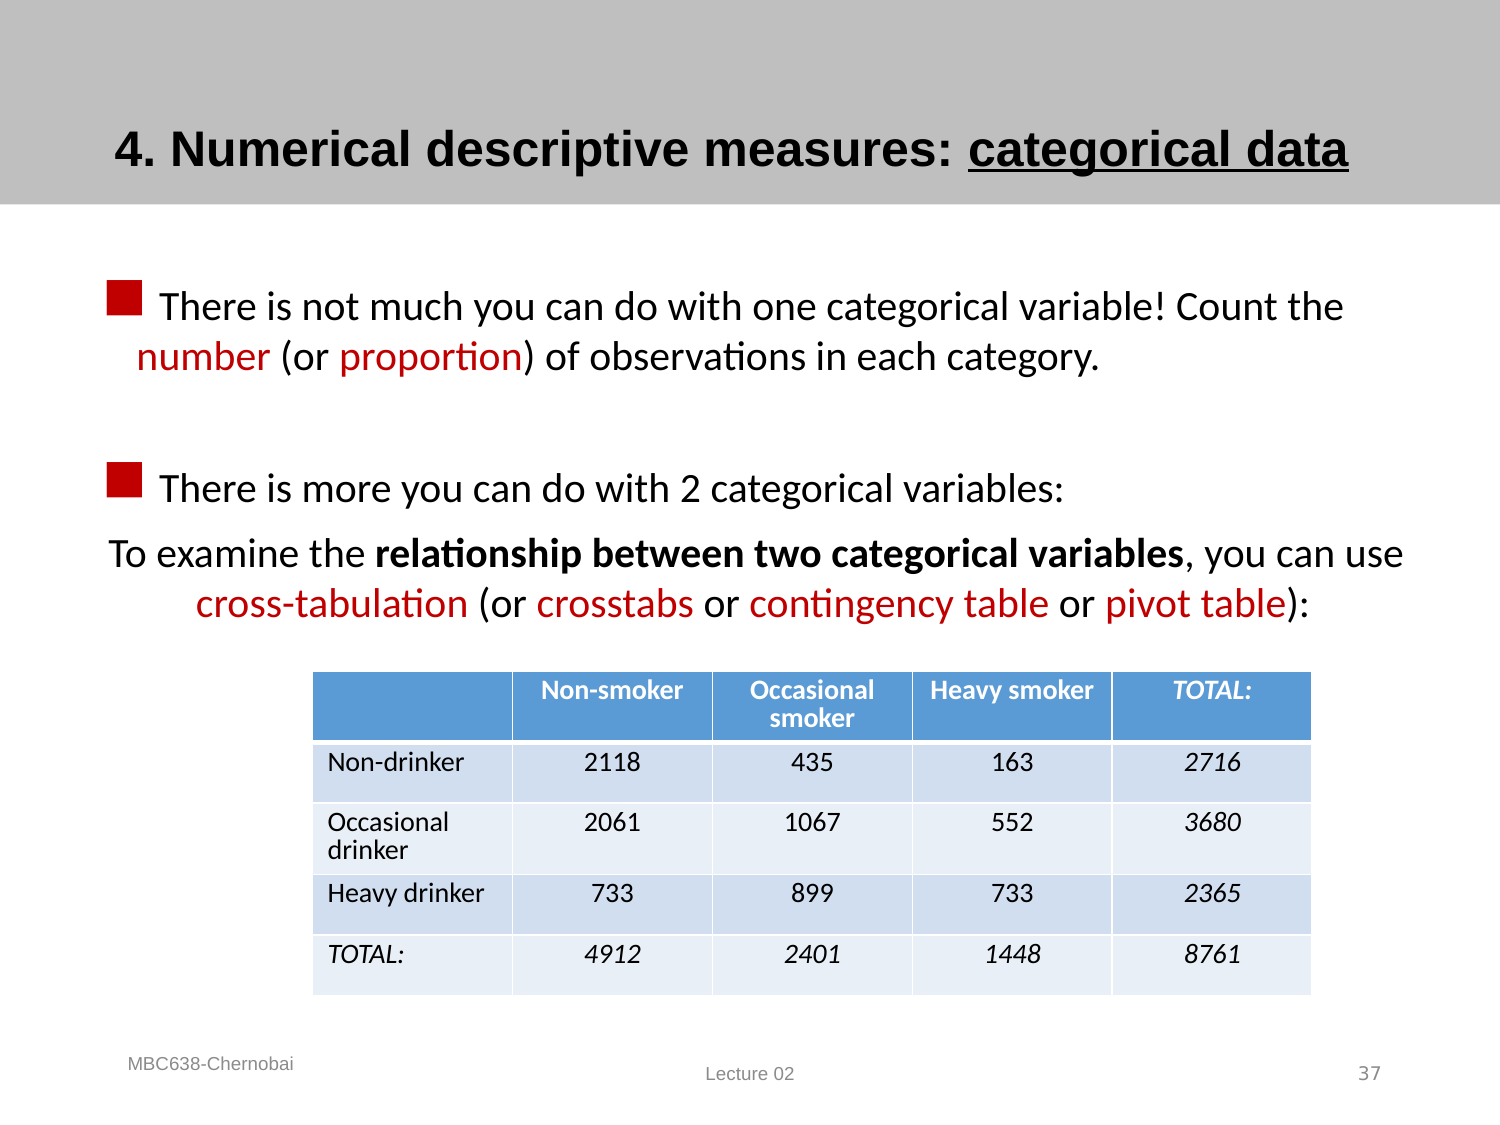

# 4. Numerical descriptive measures: categorical data
 There is not much you can do with one categorical variable! Count the number (or proportion) of observations in each category.

 There is more you can do with 2 categorical variables:
To examine the relationship between two categorical variables, you can use cross-tabulation (or crosstabs or contingency table or pivot table):

|  | Non-smoker | Occasional smoker | Heavy smoker | TOTAL: |
| --- | --- | --- | --- | --- |
| Non-drinker | 2118 | 435 | 163 | 2716 |
| Occasional drinker | 2061 | 1067 | 552 | 3680 |
| Heavy drinker | 733 | 899 | 733 | 2365 |
| TOTAL: | 4912 | 2401 | 1448 | 8761 |
MBC638-Chernobai
Lecture 02
37